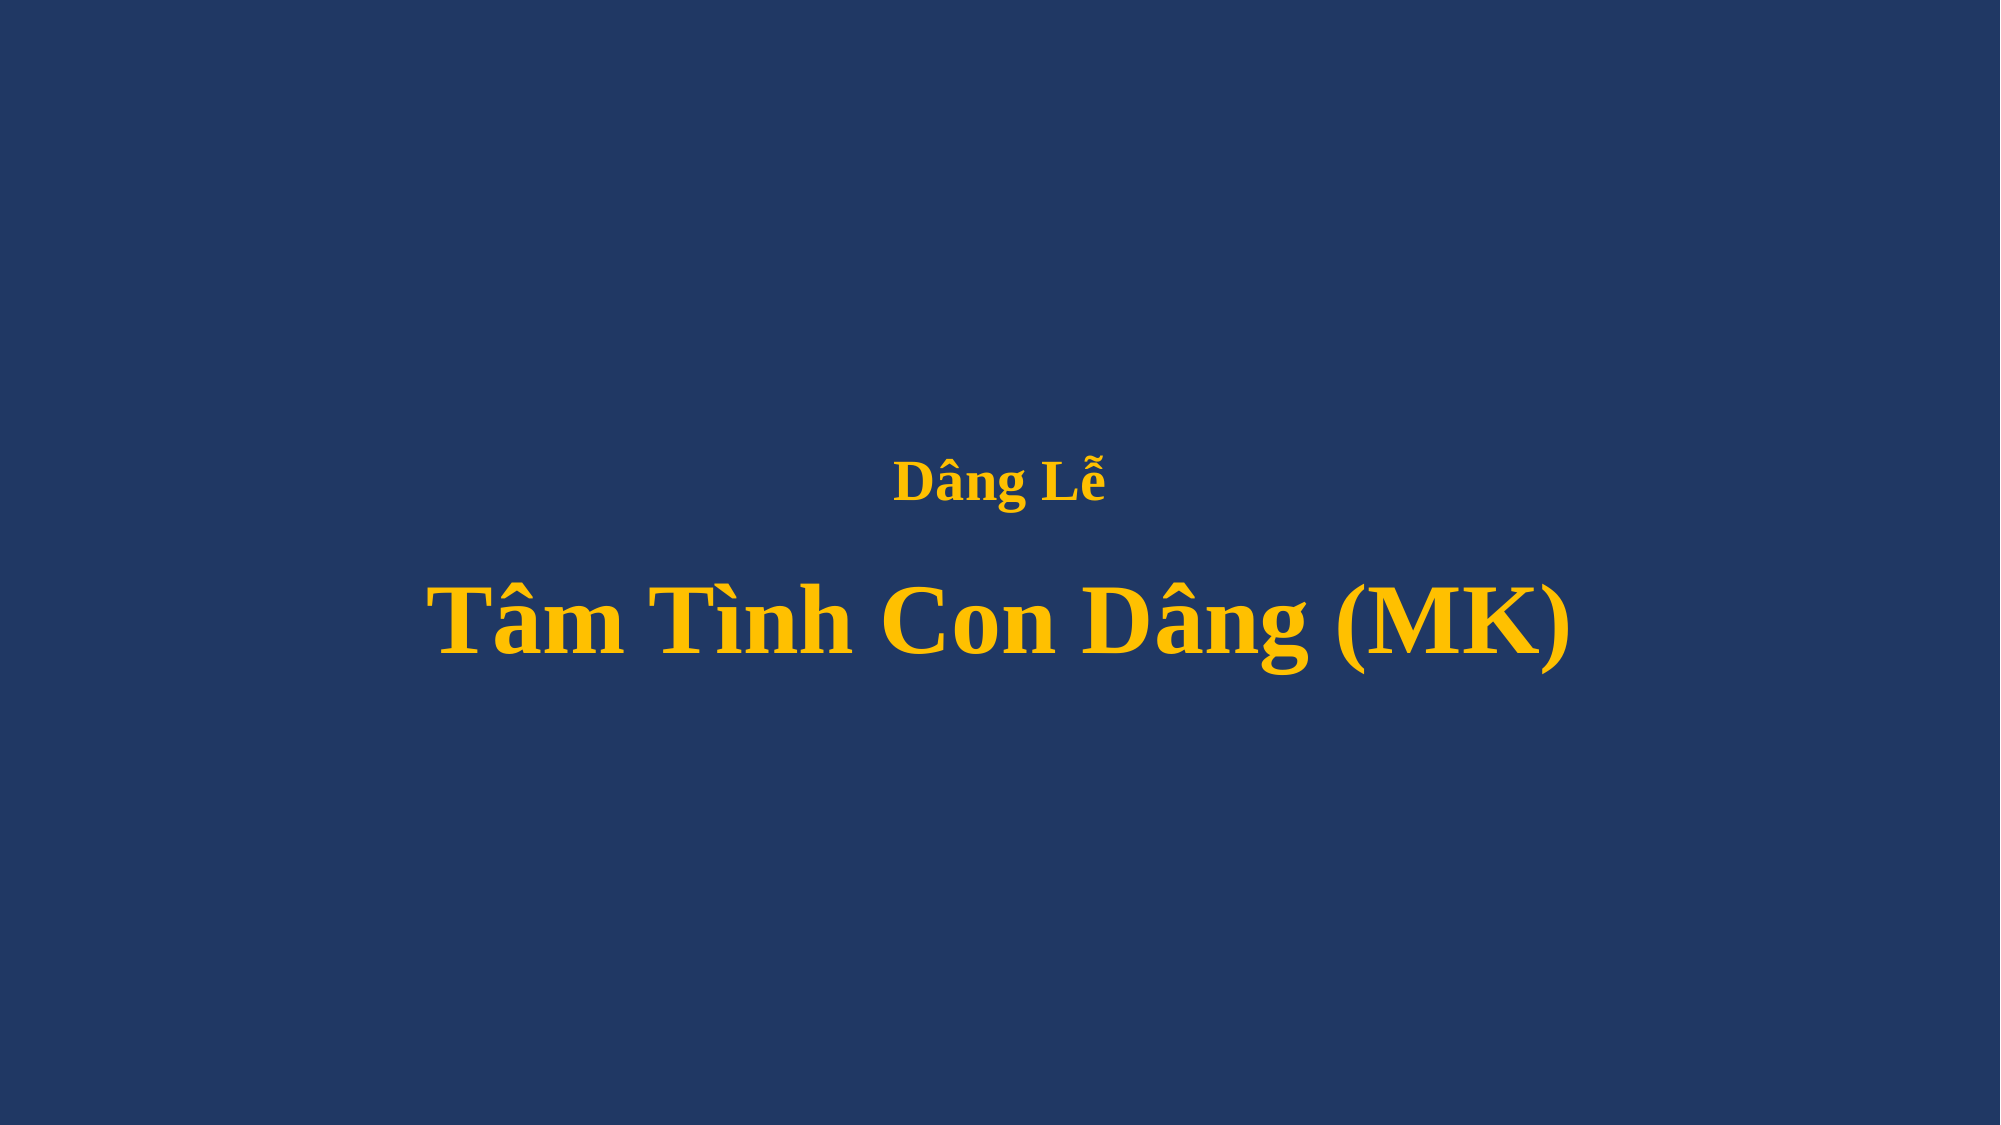

# Dâng Lễ Tâm Tình Con Dâng (MK)